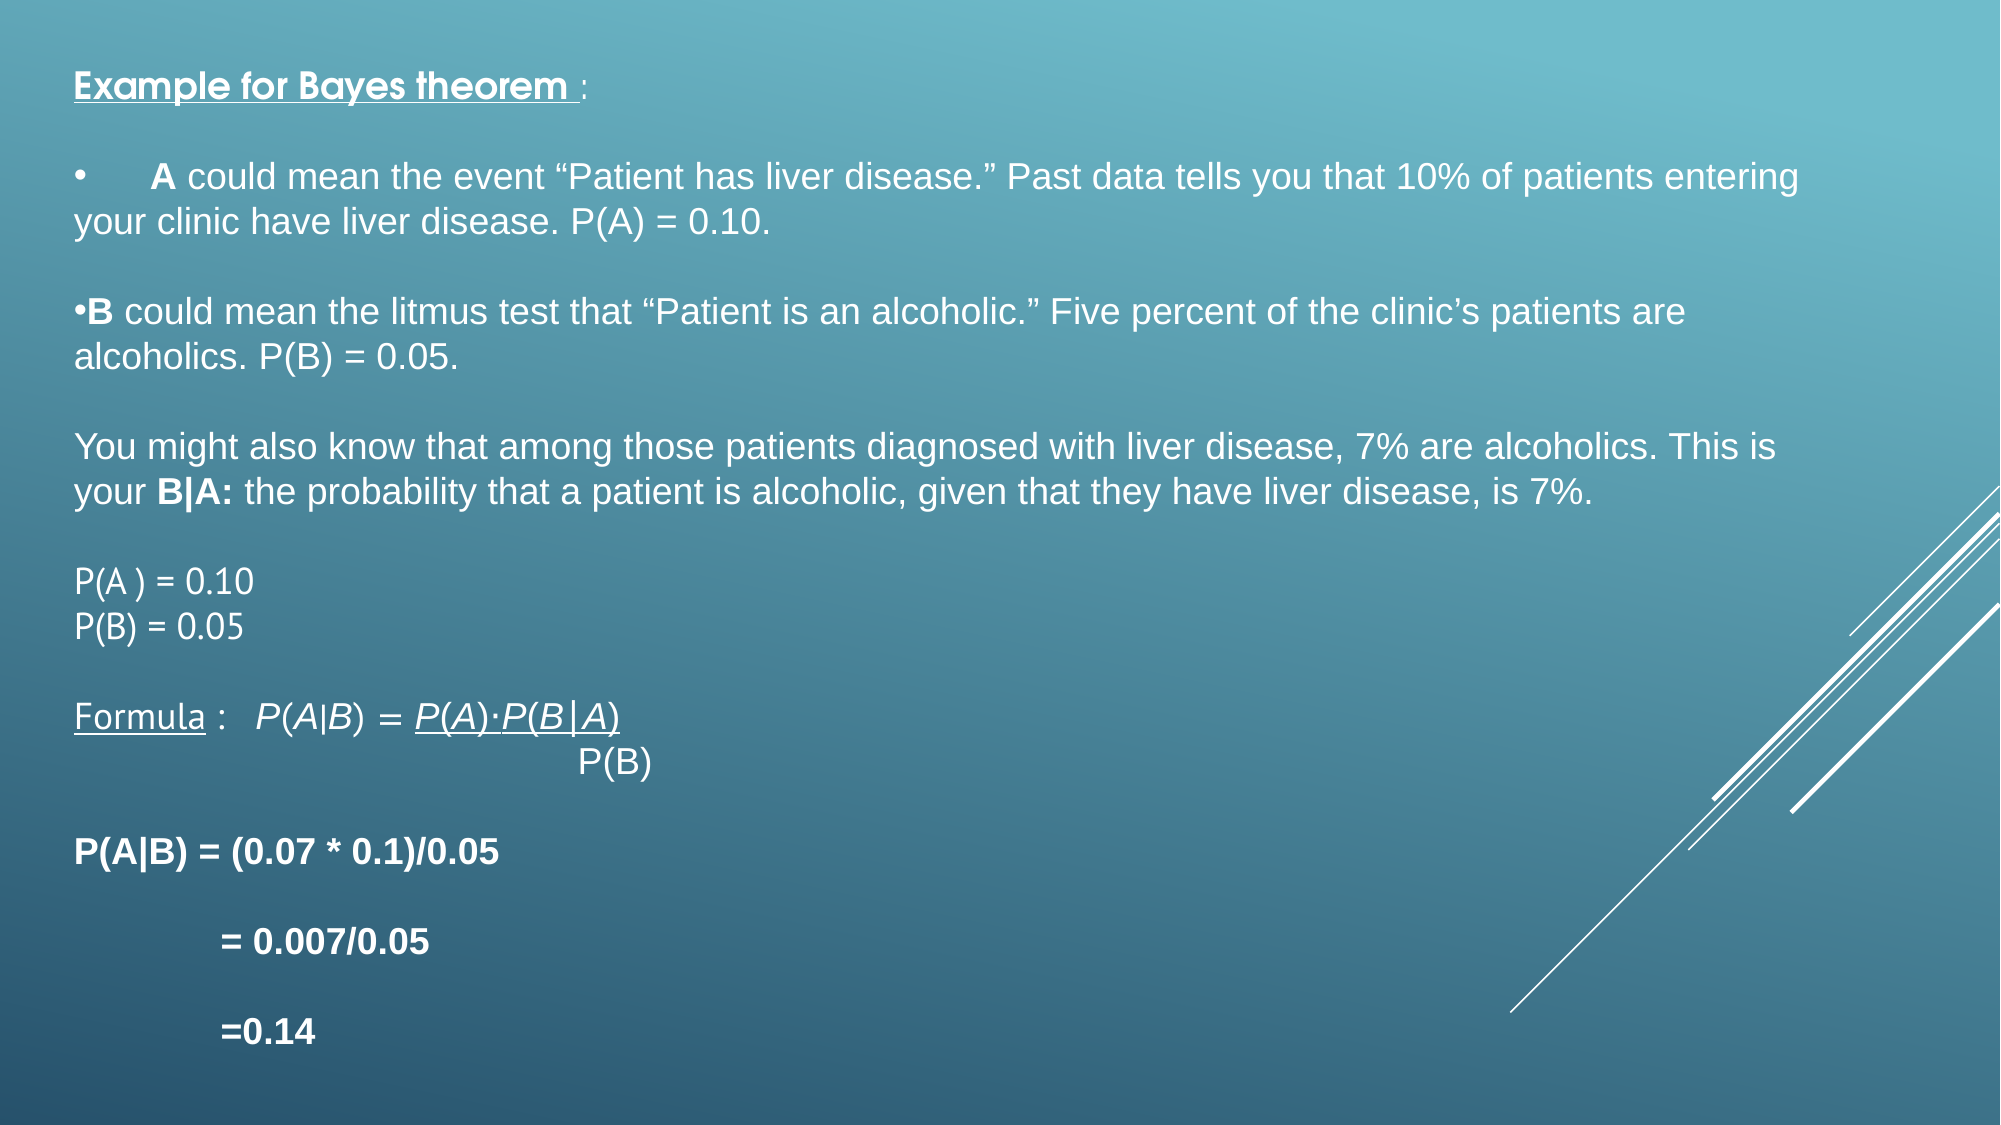

Example for Bayes theorem :

      A could mean the event “Patient has liver disease.” Past data tells you that 10% of patients entering your clinic have liver disease. P(A) = 0.10.

B could mean the litmus test that “Patient is an alcoholic.” Five percent of the clinic’s patients are alcoholics. P(B) = 0.05.

You might also know that among those patients diagnosed with liver disease, 7% are alcoholics. This is your B|A: the probability that a patient is alcoholic, given that they have liver disease, is 7%.

P(A ) = 0.10
P(B) = 0.05

Formula :   P(A∣B) = P(A)⋅P(B∣A)​
                                                P(B)
P(A|B) = (0.07 * 0.1)/0.05

              = 0.007/0.05

              =0.14